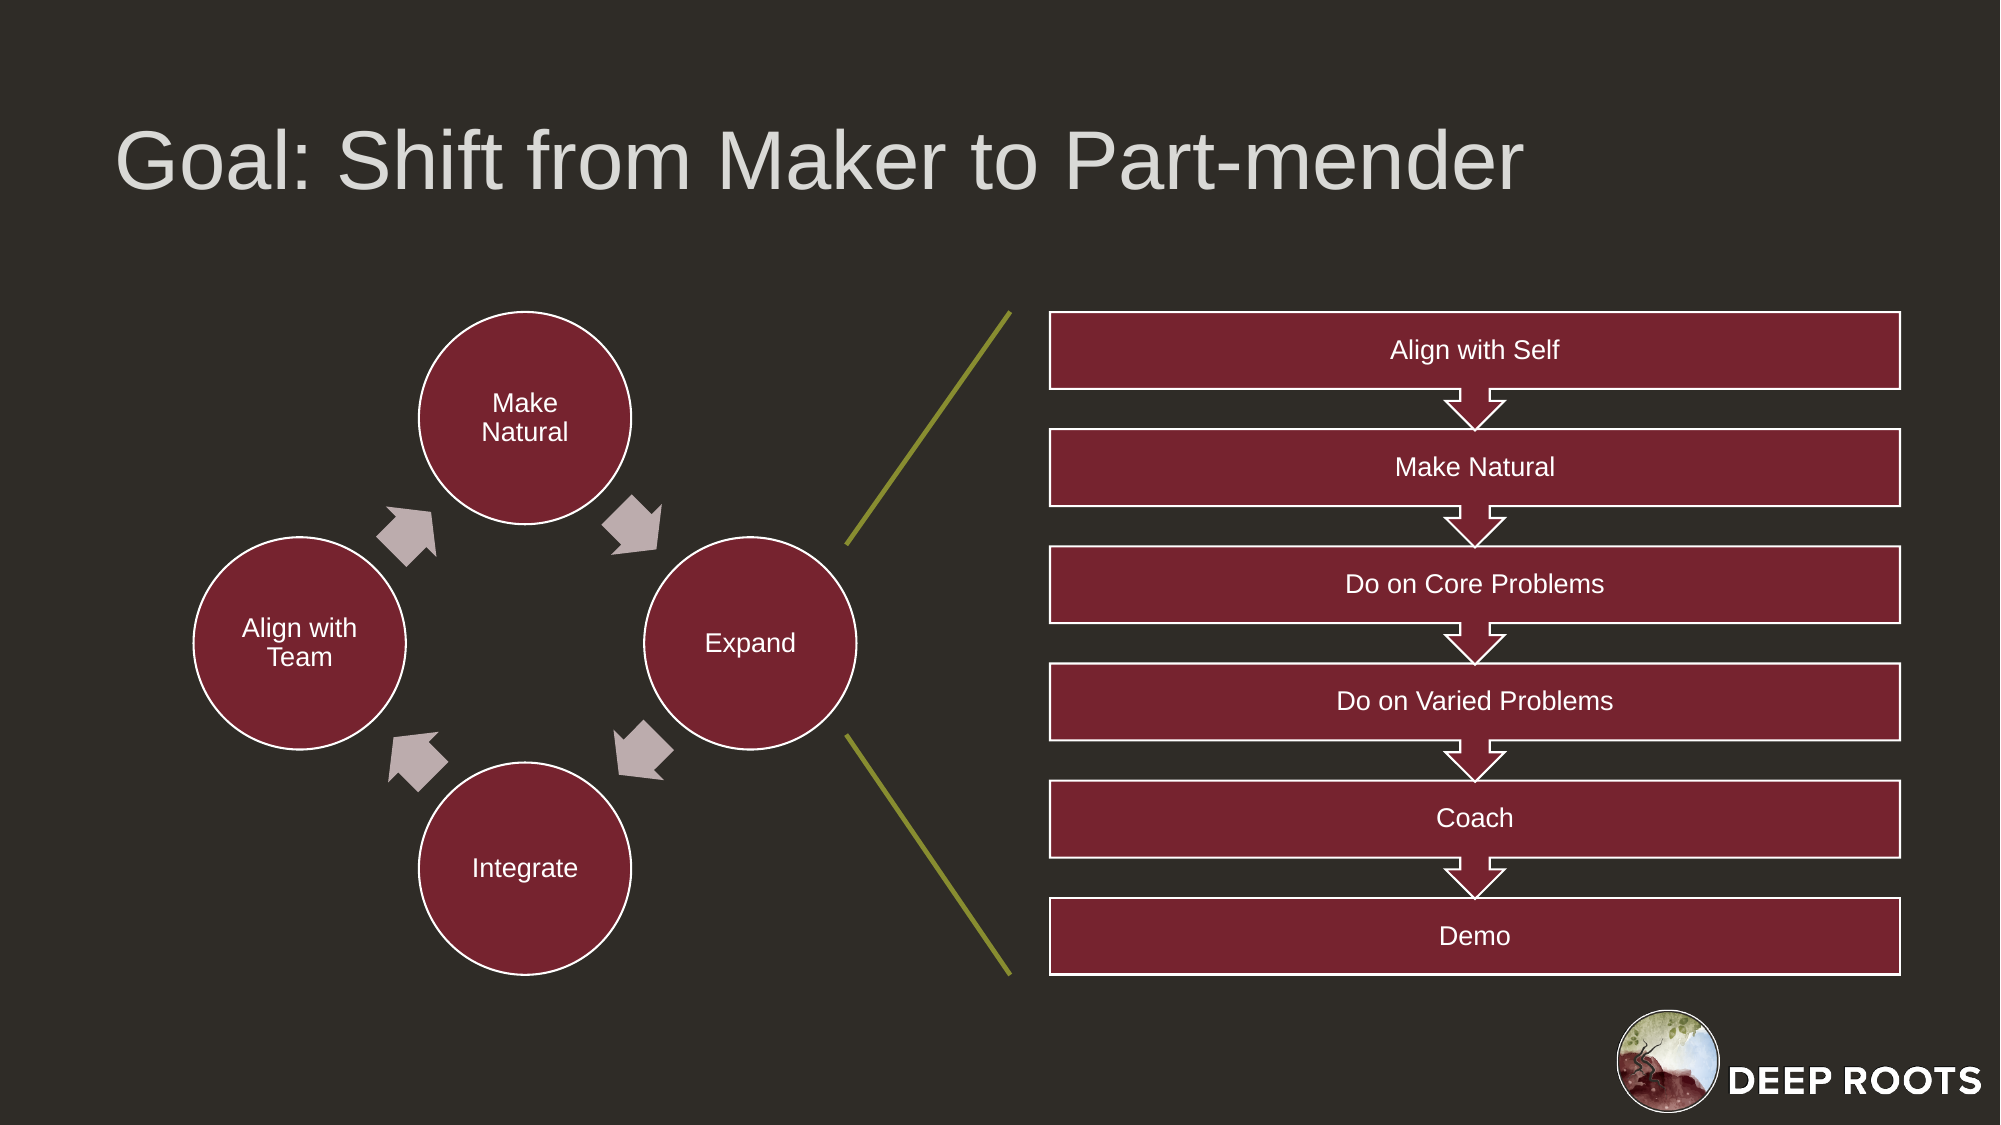

# Goal: Shift from Maker to Part-mender
Make Natural

Expand

Integrate

Align with Team

Demo
Coach
Do on Varied Problems
Do on Core Problems
Make Natural
Align with Self